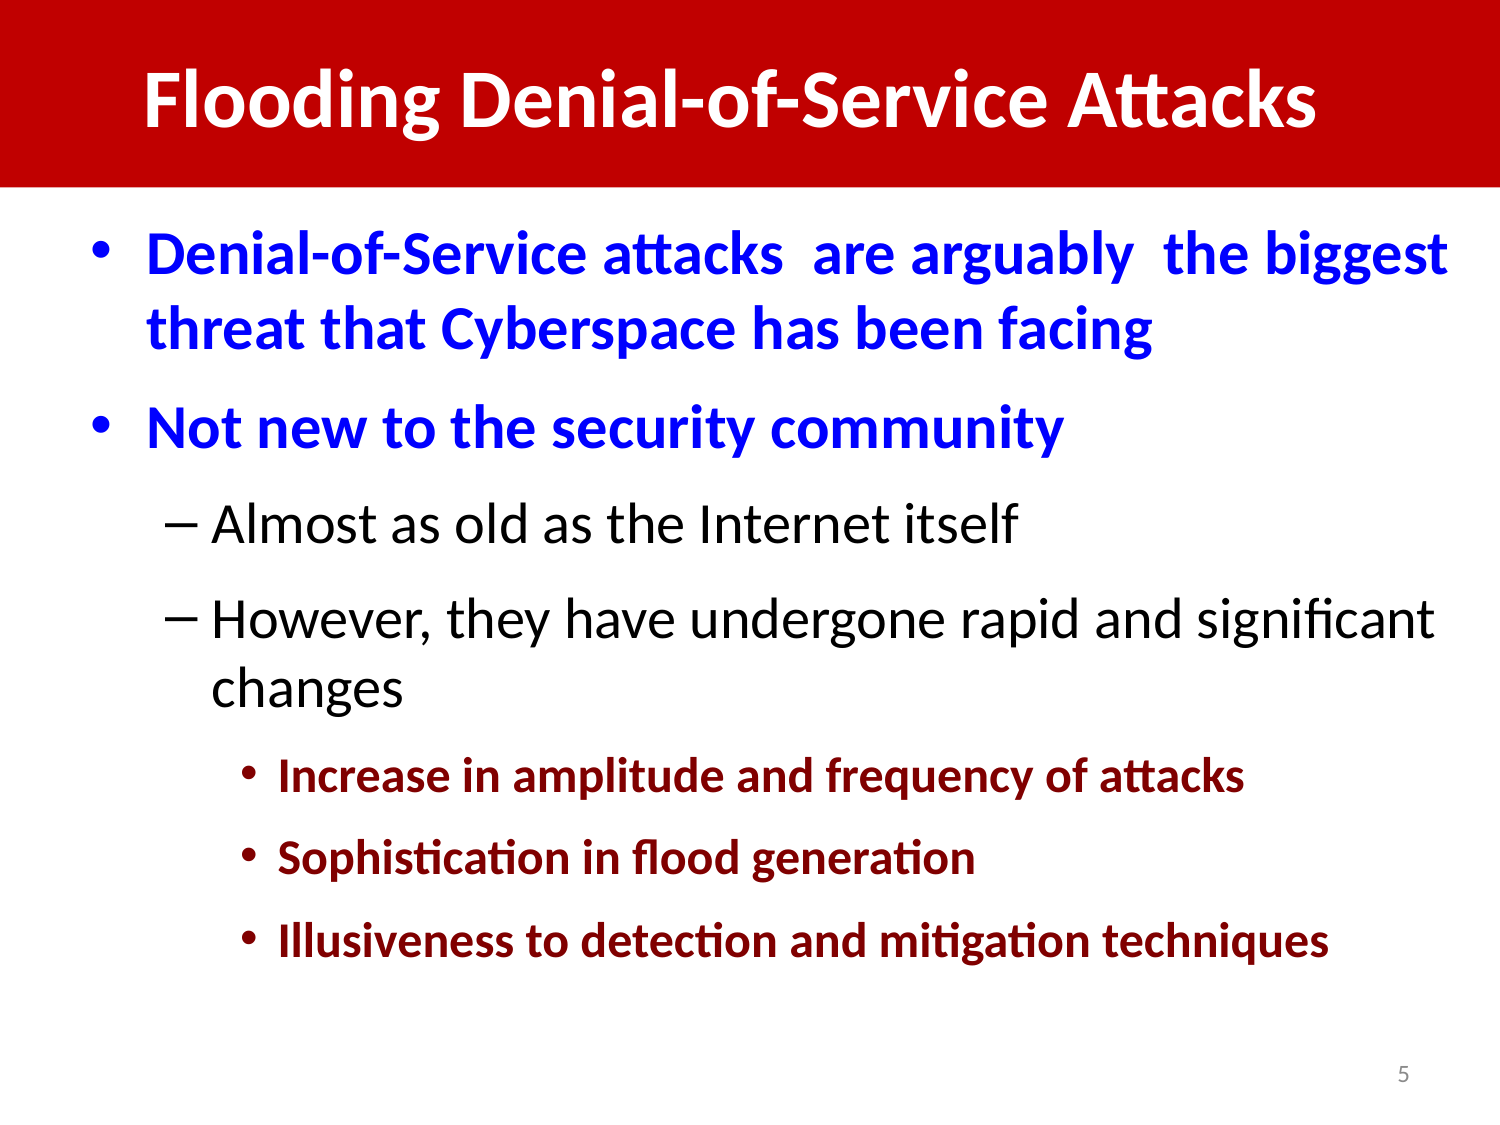

Flooding Denial-of-Service Attacks
Denial-of-Service attacks  are arguably  the biggest threat that Cyberspace has been facing
Not new to the security community
Almost as old as the Internet itself
However, they have undergone rapid and significant changes
Increase in amplitude and frequency of attacks
Sophistication in flood generation
Illusiveness to detection and mitigation techniques

5